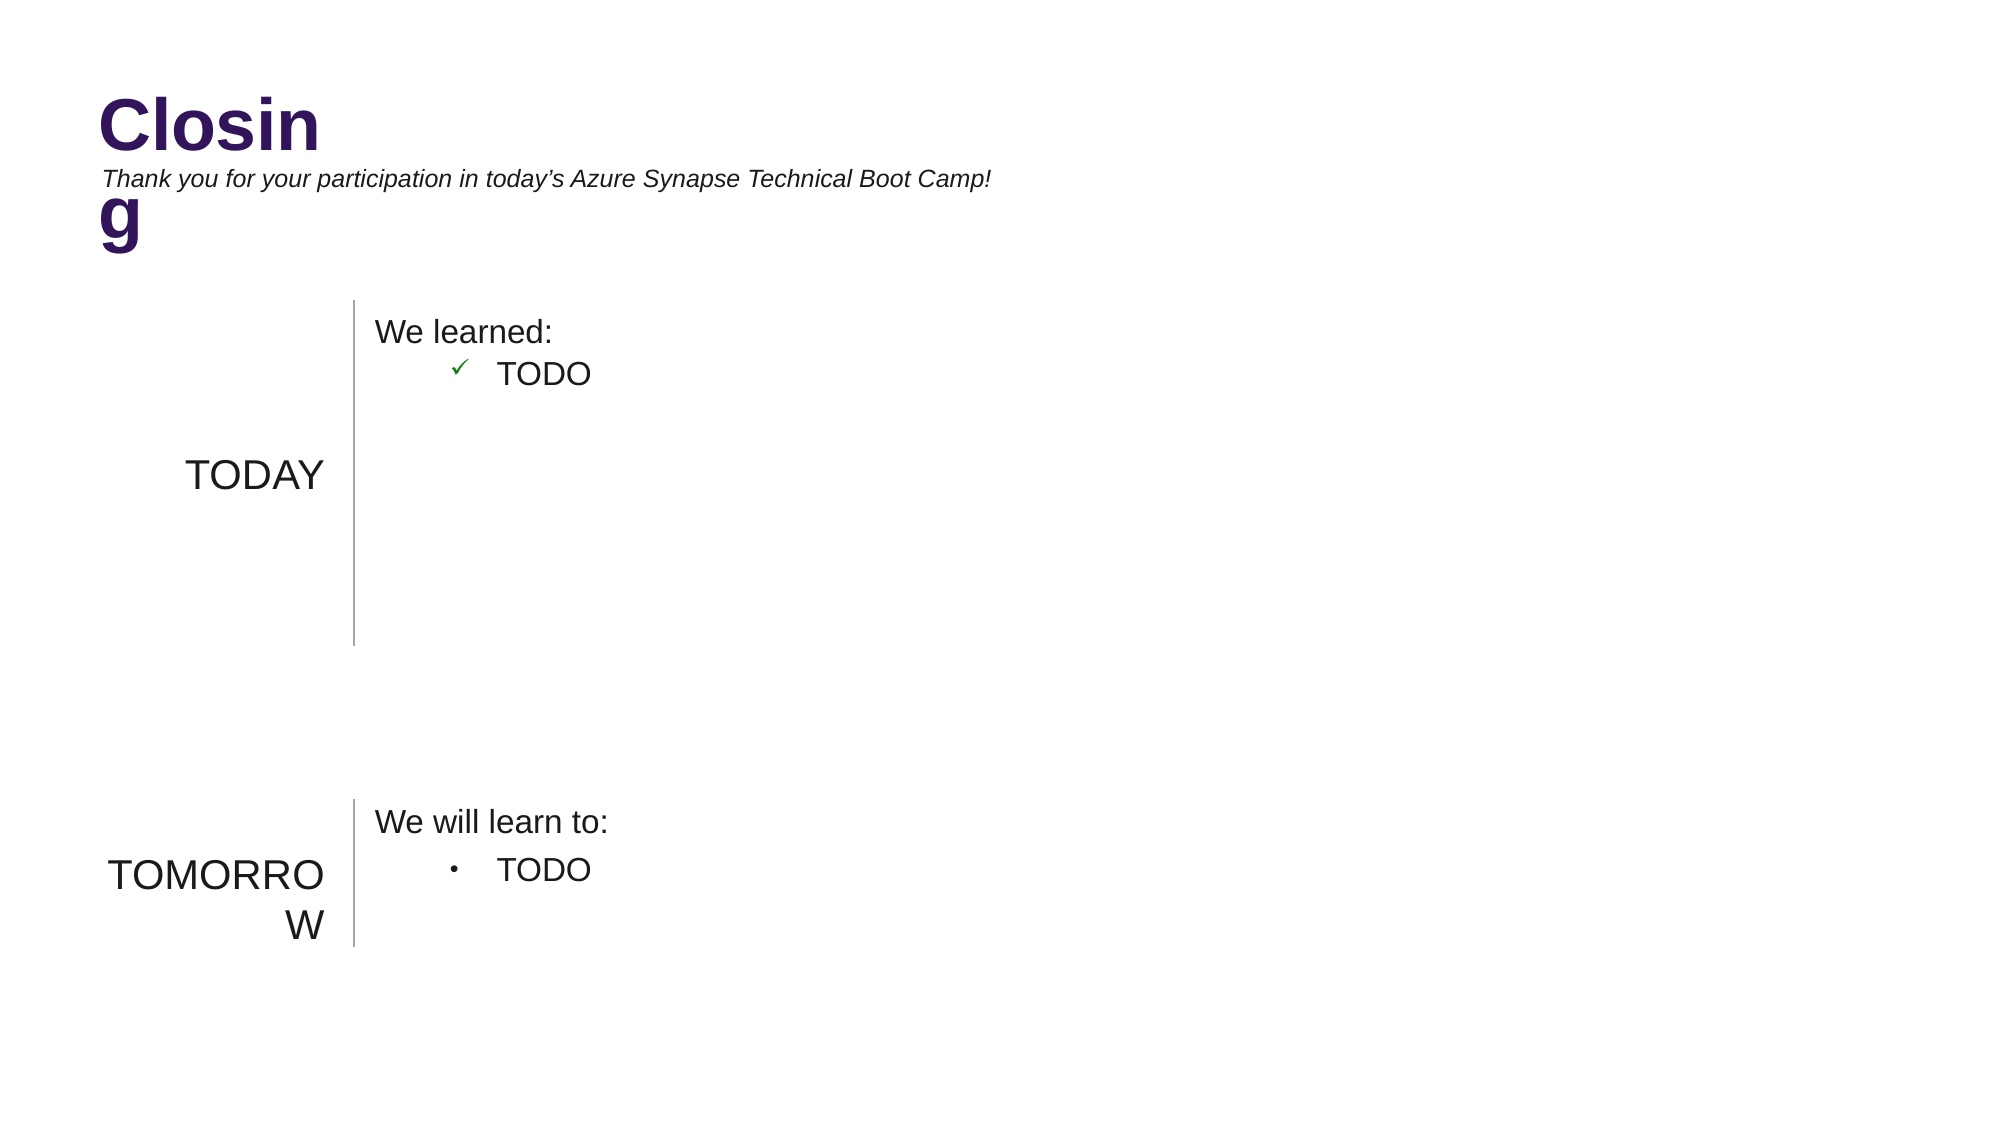

Closing
Thank you for your participation in today’s Azure Synapse Technical Boot Camp!
We learned:
TODO
TODAY
We will learn to:
TODO
TOMORROW